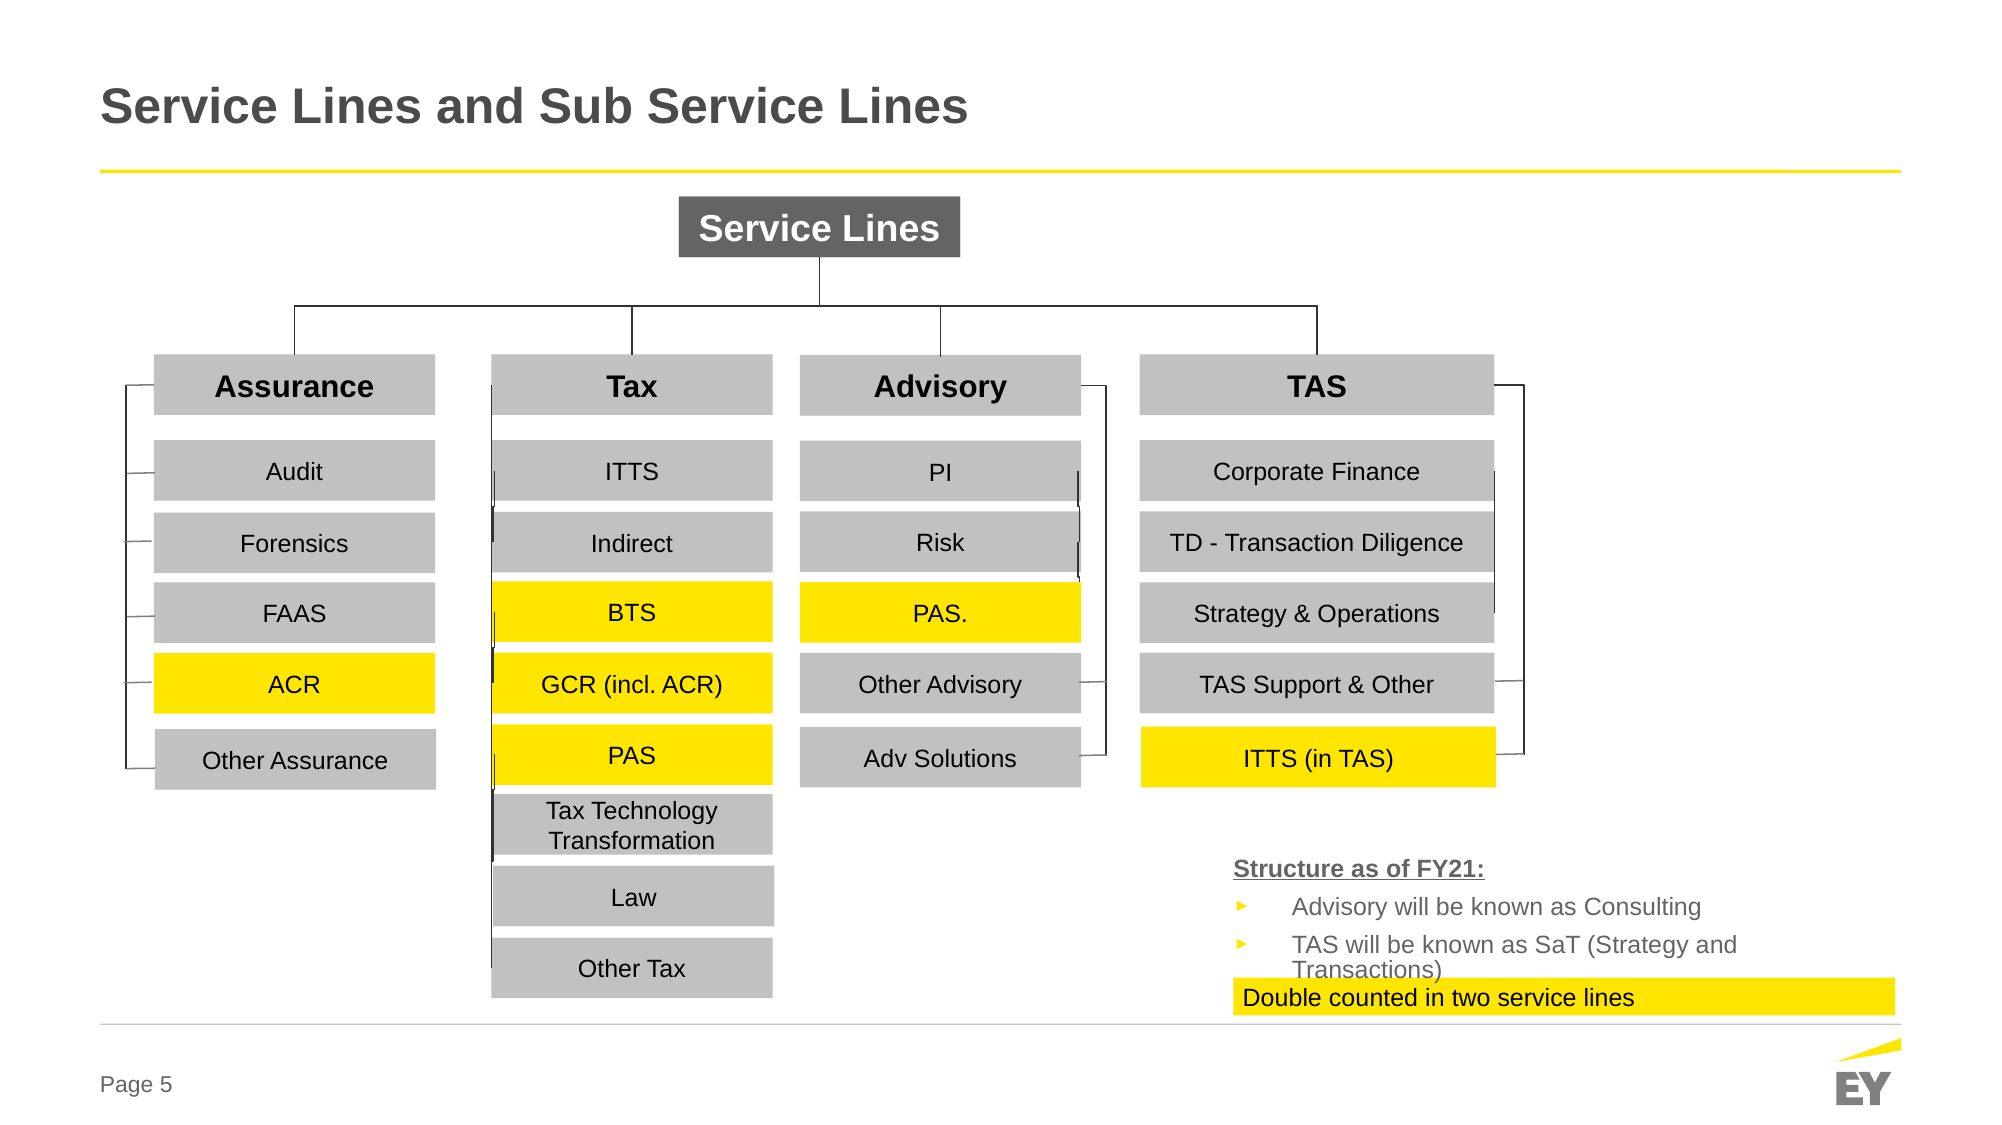

# Service Lines and Sub Service Lines
Service Lines
Service Lines
Assurance
Tax
TAS
Advisory
Audit
ITTS
Corporate Finance
PI
Risk
TD - Transaction Diligence
Indirect
Forensics
BTS
PAS.
FAAS
Strategy & Operations
GCR (incl. ACR)
TAS Support & Other
Other Advisory
ACR
PAS
ITTS (in TAS)
Adv Solutions
Other Assurance
Tax Technology Transformation
Law
Other Tax
Structure as of FY21:
Advisory will be known as Consulting
TAS will be known as SaT (Strategy and Transactions)

Double counted in two service lines